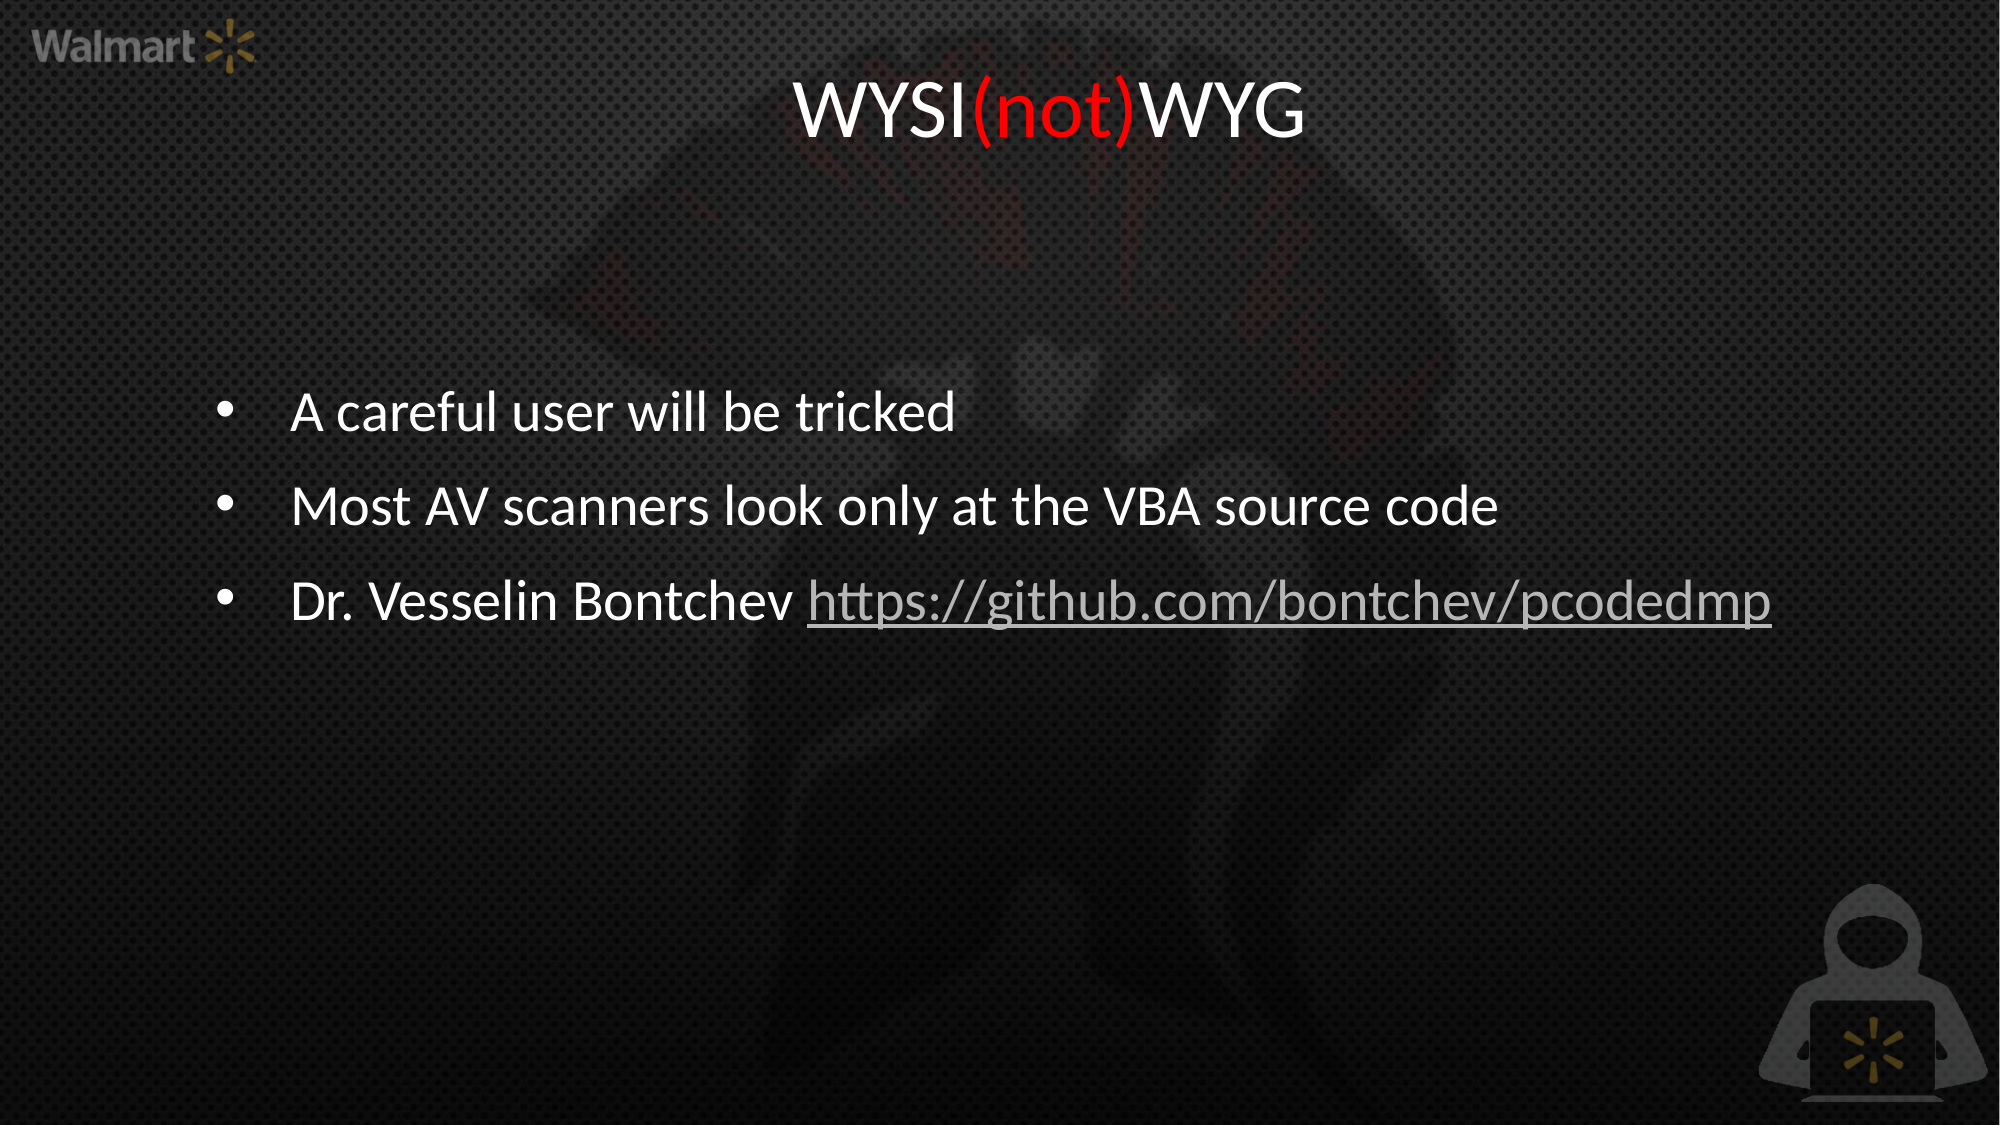

# WYSI(not)WYG
A careful user will be tricked
Most AV scanners look only at the VBA source code
Dr. Vesselin Bontchev https://github.com/bontchev/pcodedmp